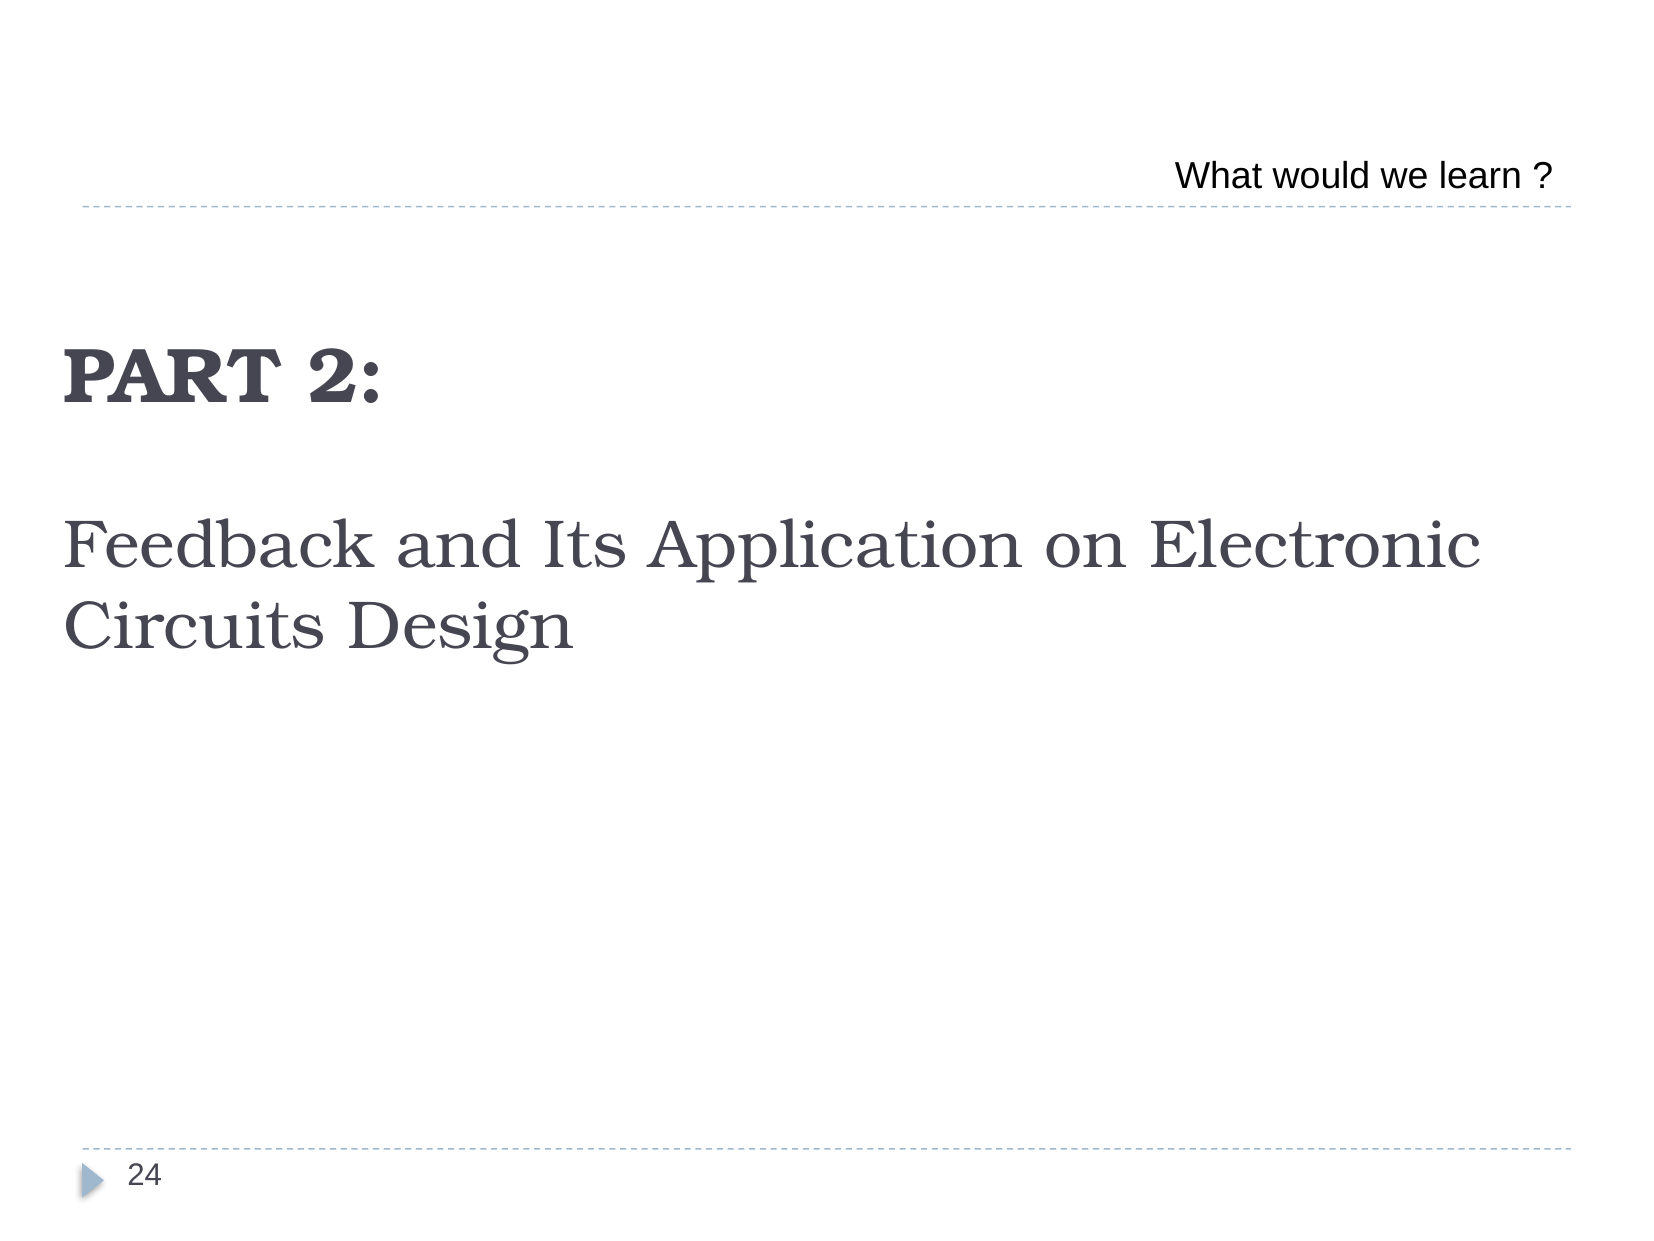

What would we learn ?
# PART 2: Feedback and Its Application on Electronic Circuits Design
24